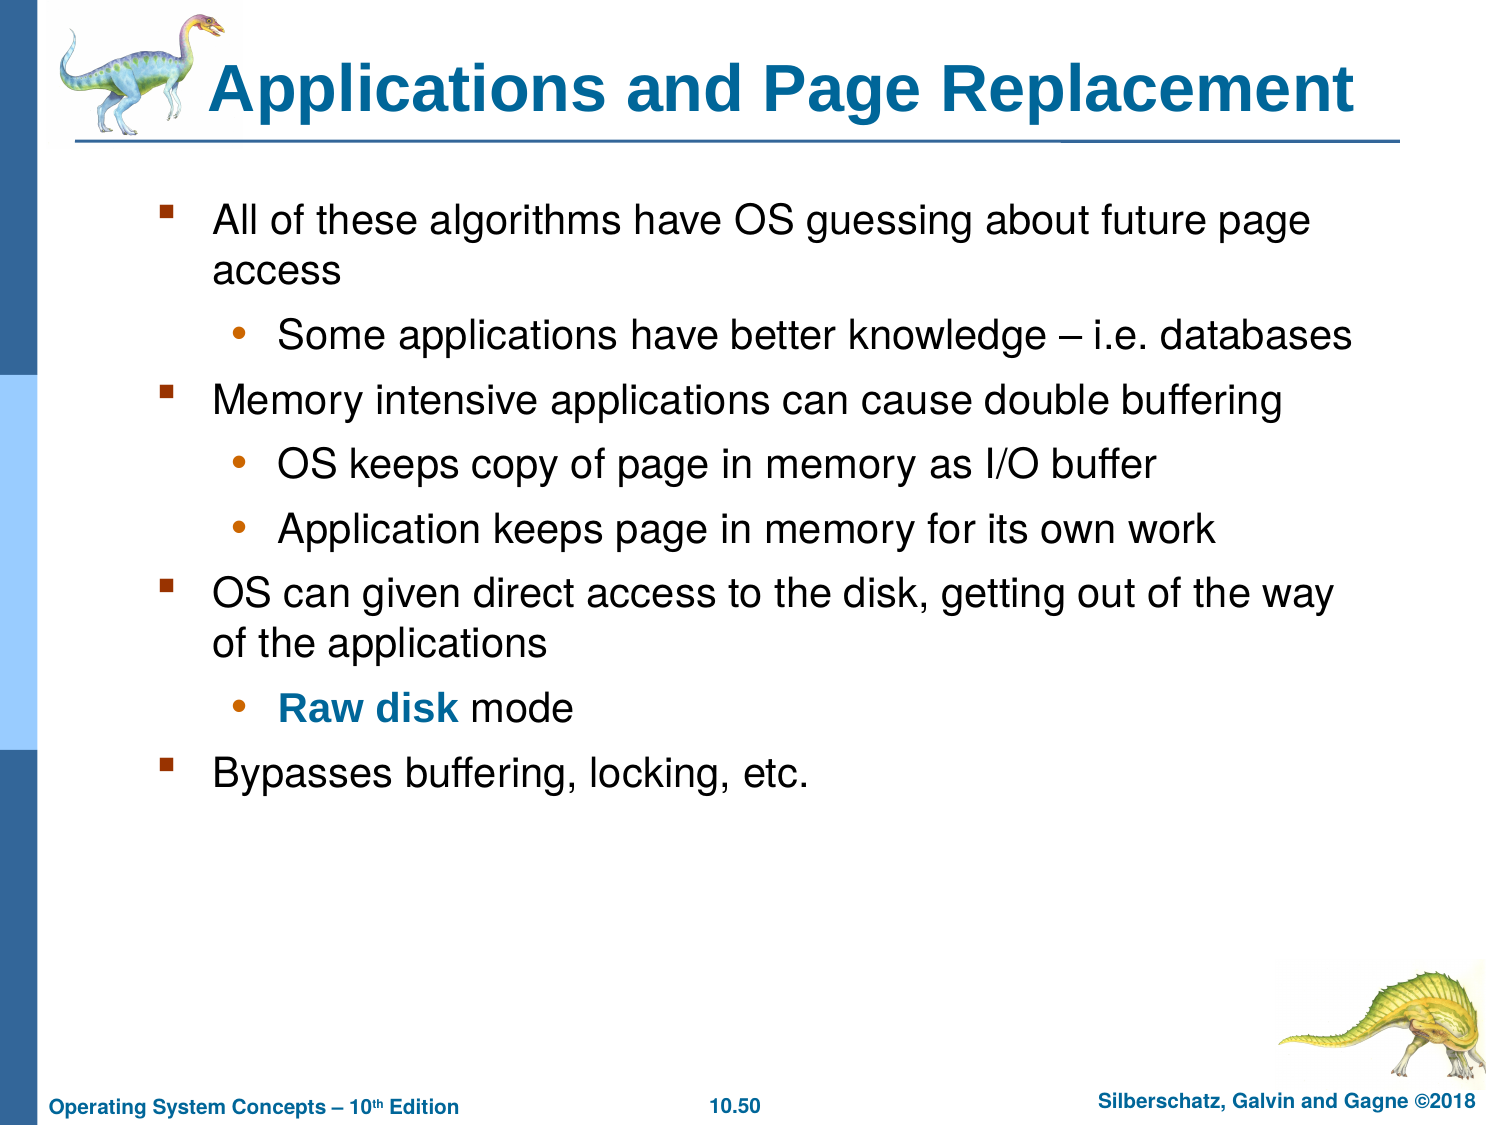

# Applications and Page Replacement
All of these algorithms have OS guessing about future page access
Some applications have better knowledge – i.e. databases
Memory intensive applications can cause double buffering
OS keeps copy of page in memory as I/O buffer
Application keeps page in memory for its own work
OS can given direct access to the disk, getting out of the way of the applications
Raw disk mode
Bypasses buffering, locking, etc.